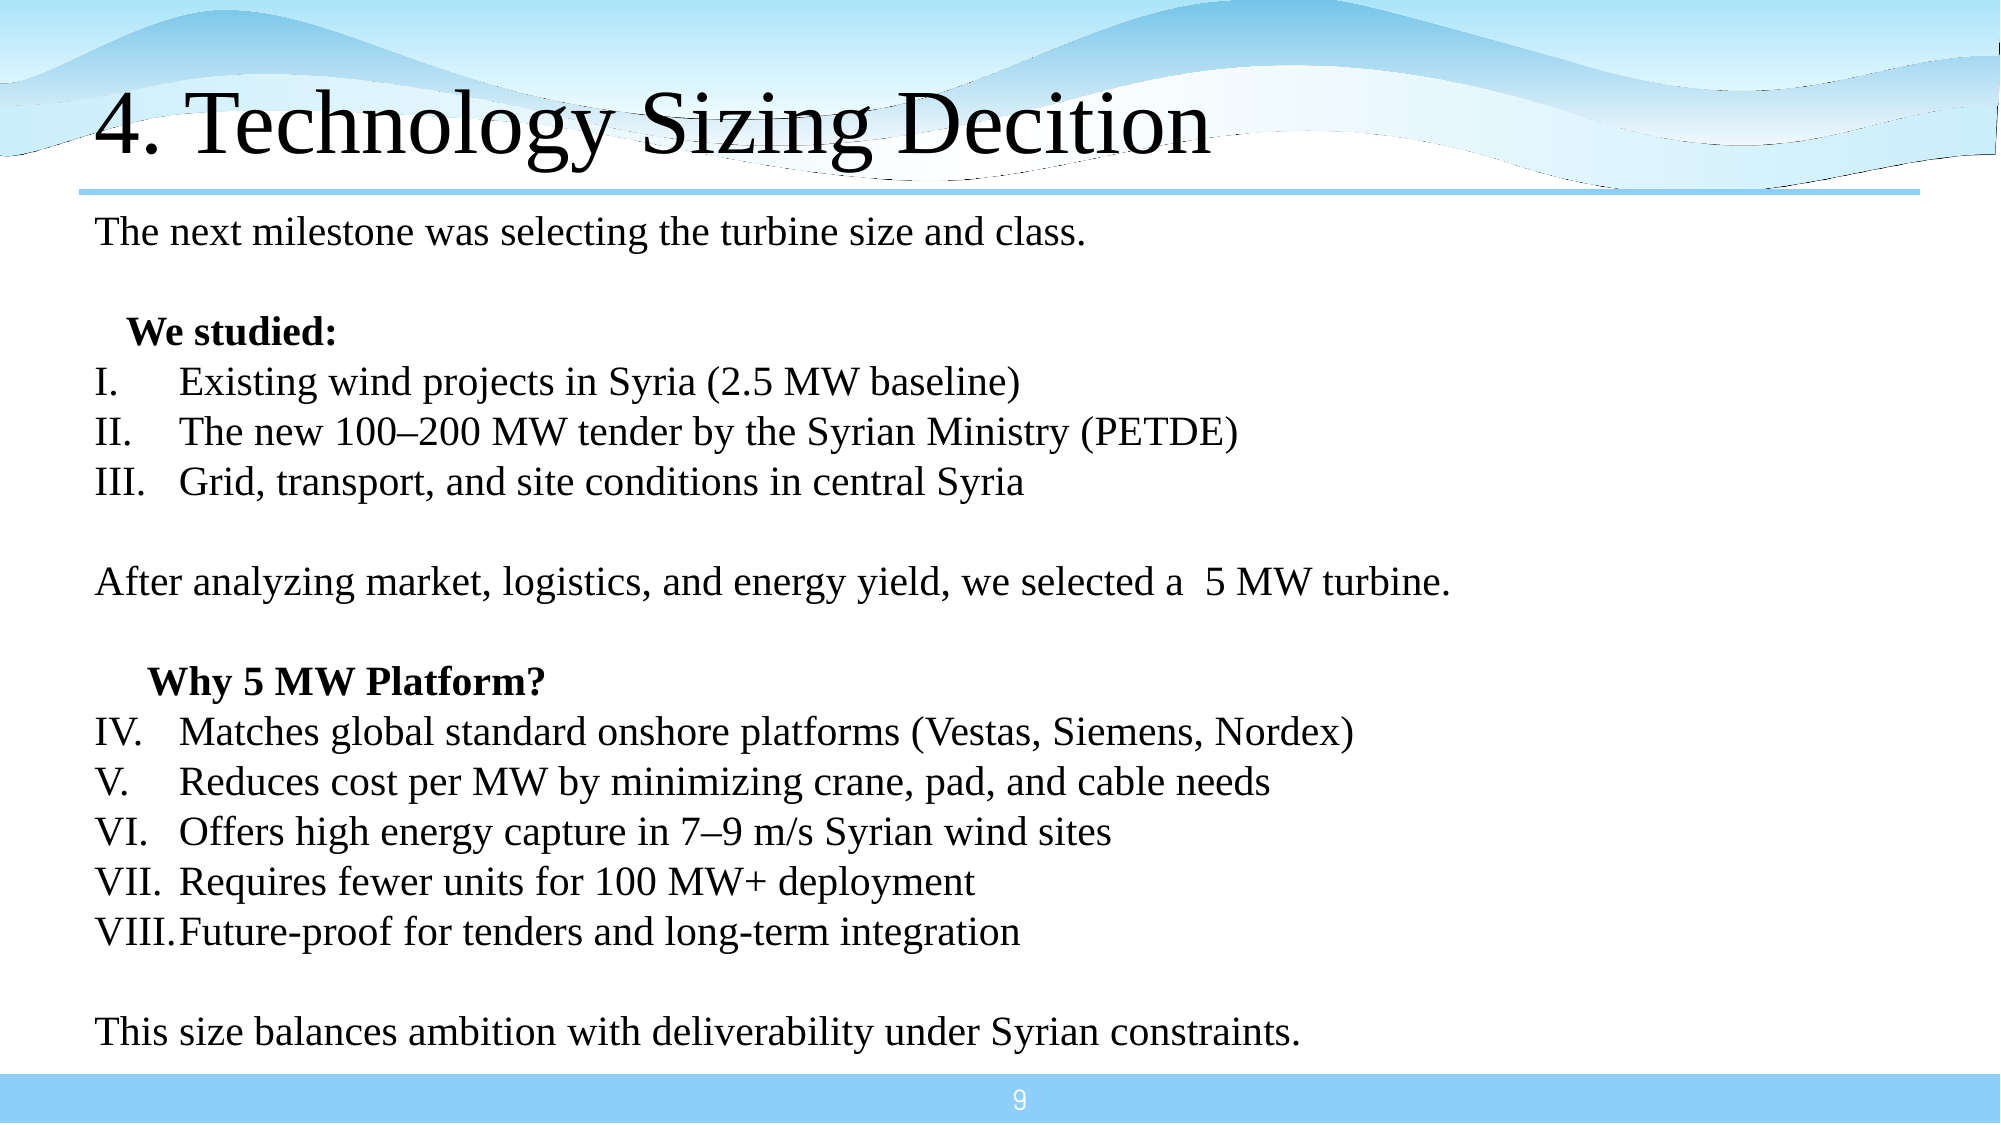

# 4. Technology Sizing Decition
The next milestone was selecting the turbine size and class.

   We studied:
Existing wind projects in Syria (2.5 MW baseline)
The new 100–200 MW tender by the Syrian Ministry (PETDE)
Grid, transport, and site conditions in central Syria

After analyzing market, logistics, and energy yield, we selected a  5 MW turbine.

     Why 5 MW Platform?
Matches global standard onshore platforms (Vestas, Siemens, Nordex)
Reduces cost per MW by minimizing crane, pad, and cable needs
Offers high energy capture in 7–9 m/s Syrian wind sites
Requires fewer units for 100 MW+ deployment
Future-proof for tenders and long-term integration

This size balances ambition with deliverability under Syrian constraints.

9